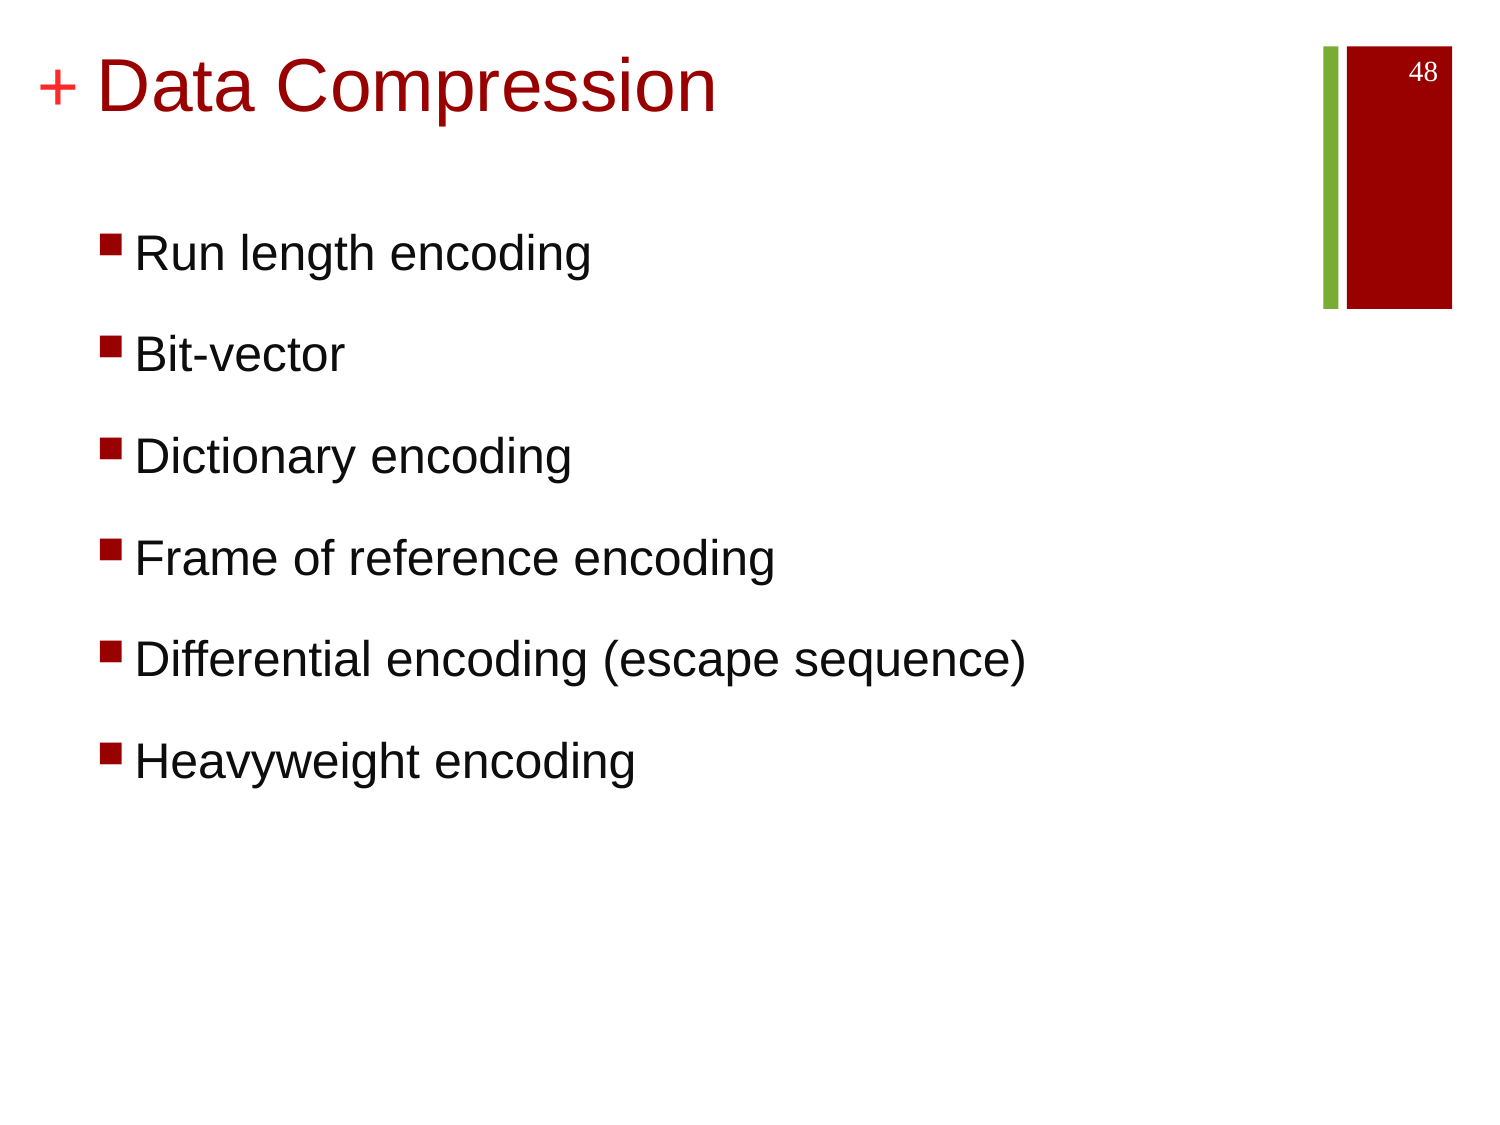

# Data Compression
48
Run length encoding
Bit-vector
Dictionary encoding
Frame of reference encoding
Differential encoding (escape sequence)
Heavyweight encoding